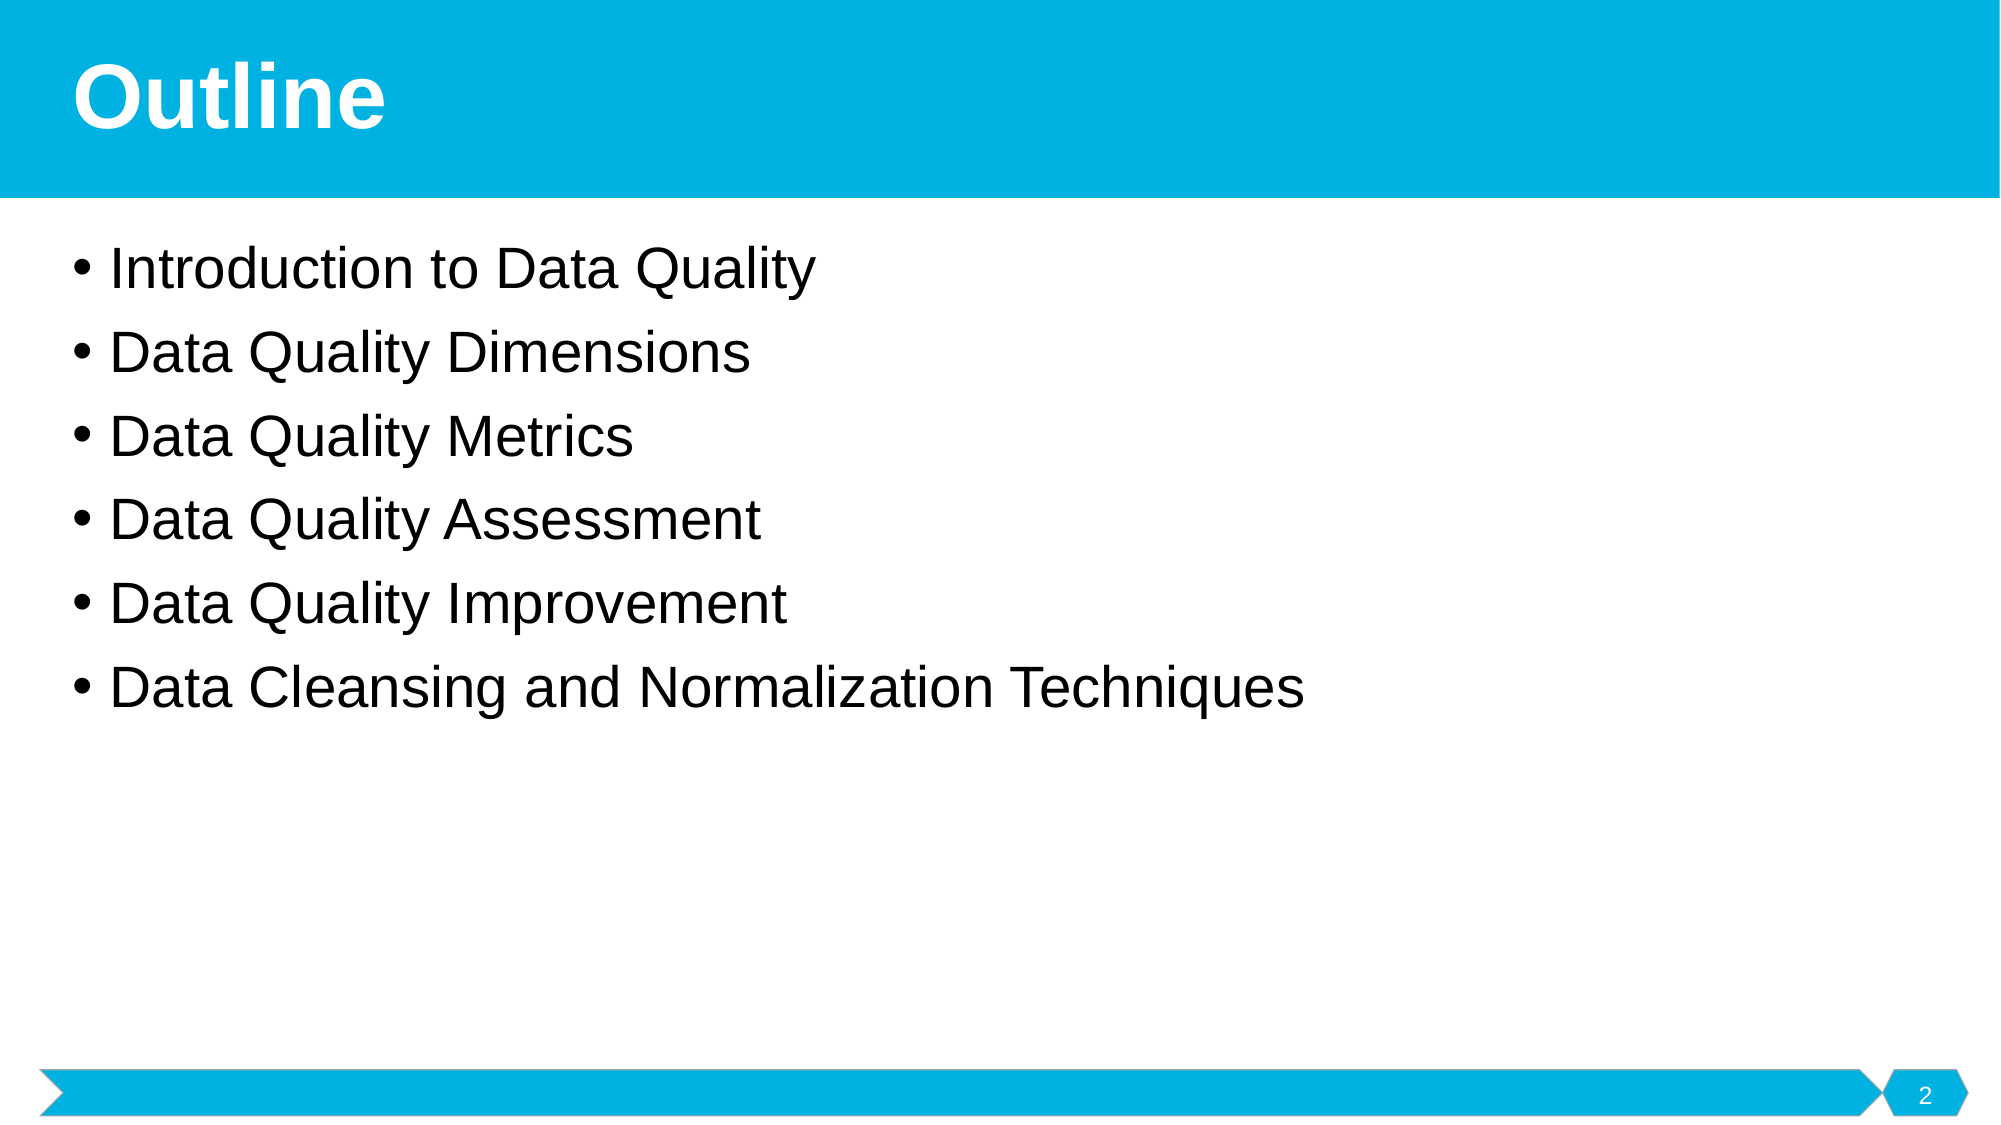

# Outline
Introduction to Data Quality
Data Quality Dimensions
Data Quality Metrics
Data Quality Assessment
Data Quality Improvement
Data Cleansing and Normalization Techniques
2